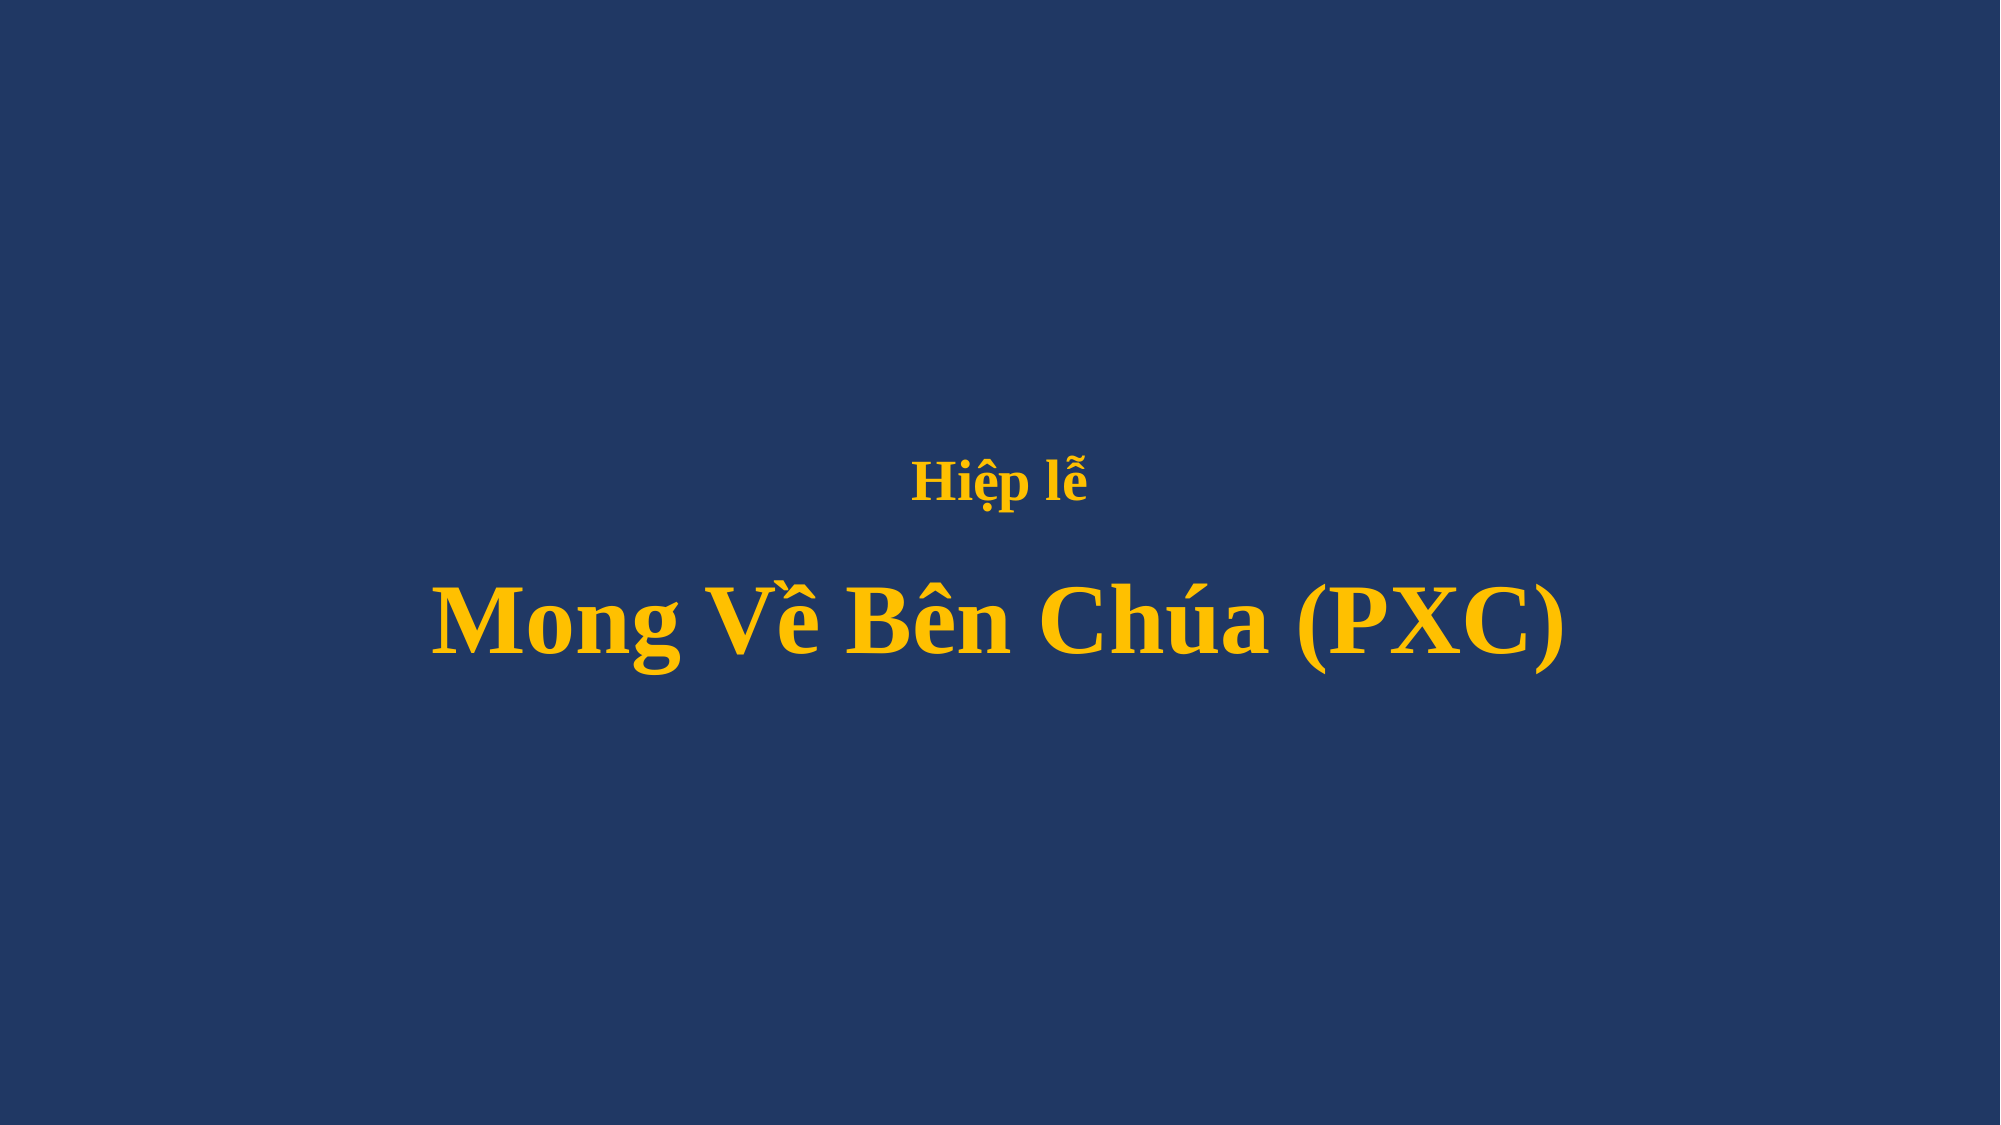

# Hiệp lễ Mong Về Bên Chúa (PXC)